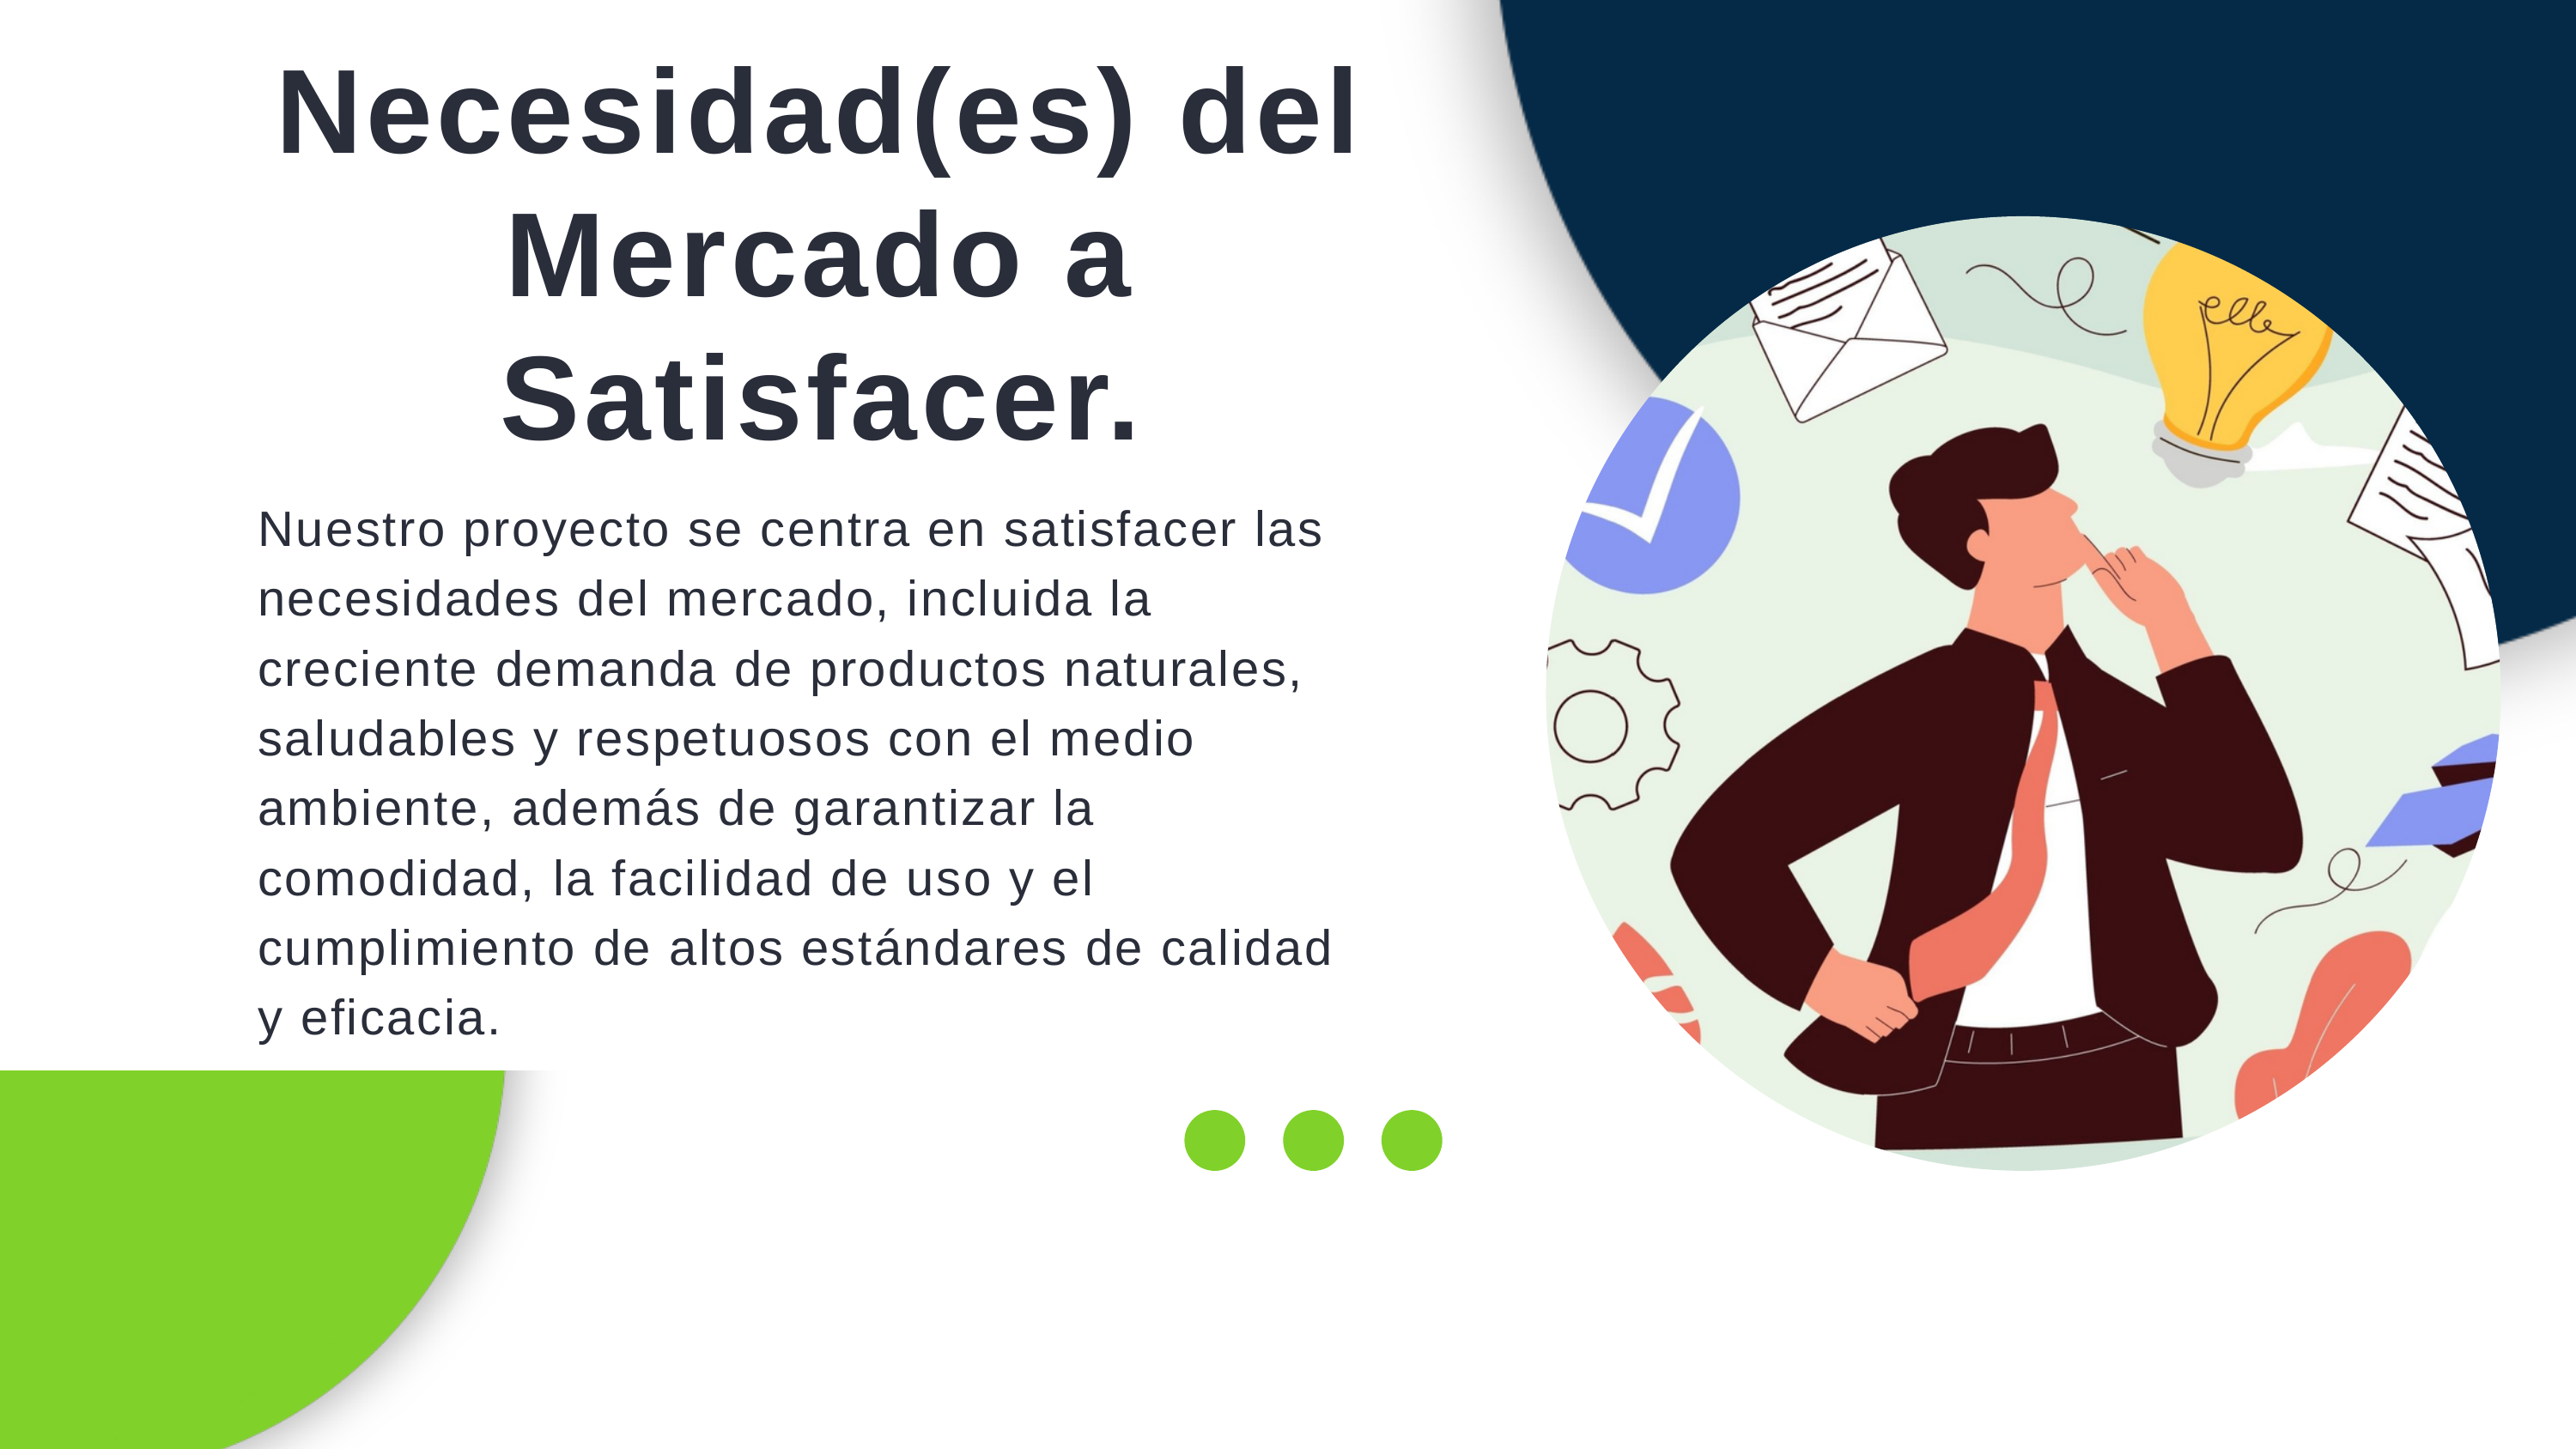

Necesidad(es) del Mercado a Satisfacer.

Nuestro proyecto se centra en satisfacer las necesidades del mercado, incluida la creciente demanda de productos naturales, saludables y respetuosos con el medio ambiente, además de garantizar la comodidad, la facilidad de uso y el cumplimiento de altos estándares de calidad y eficacia.